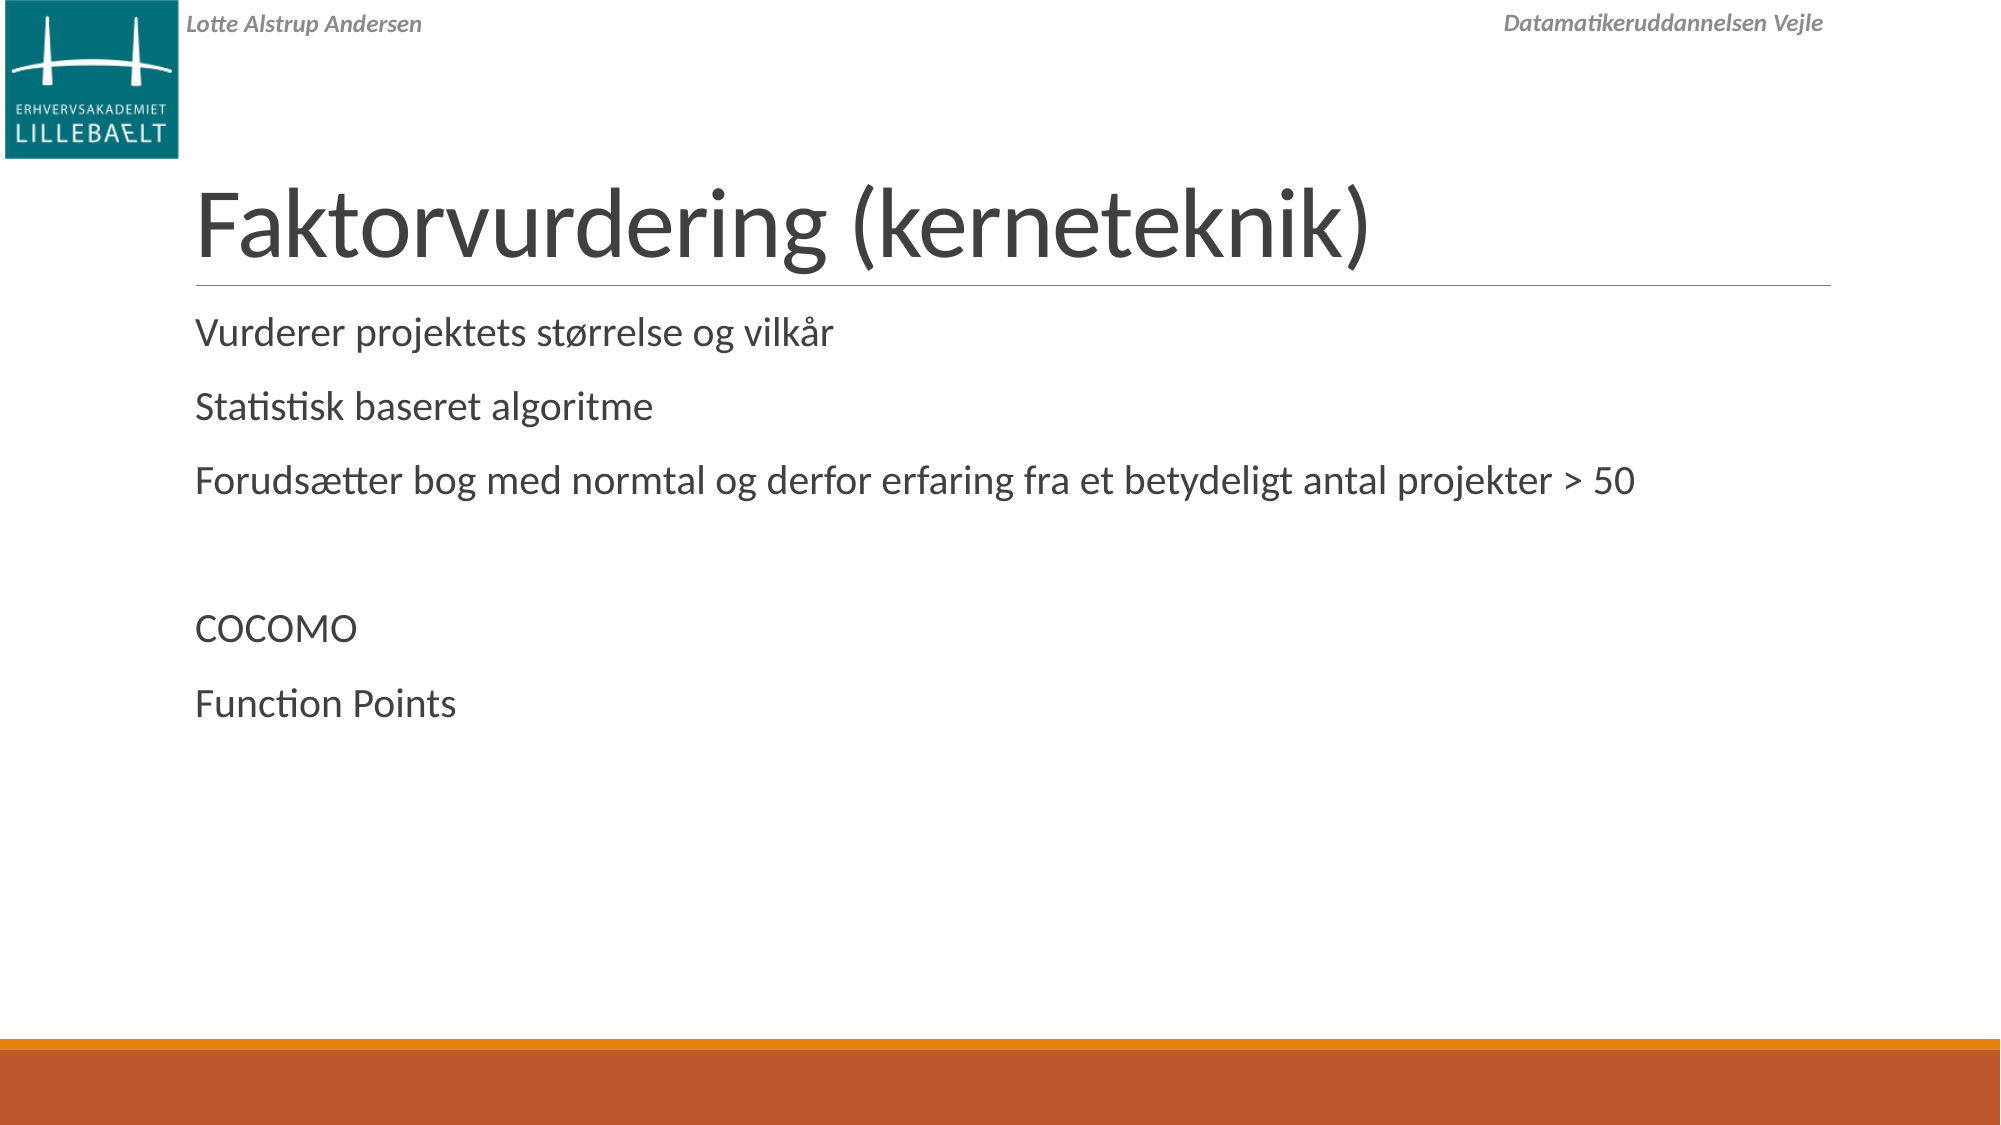

# Faktorvurdering (kerneteknik)
Vurderer projektets størrelse og vilkår
Statistisk baseret algoritme
Forudsætter bog med normtal og derfor erfaring fra et betydeligt antal projekter > 50

COCOMO
Function Points